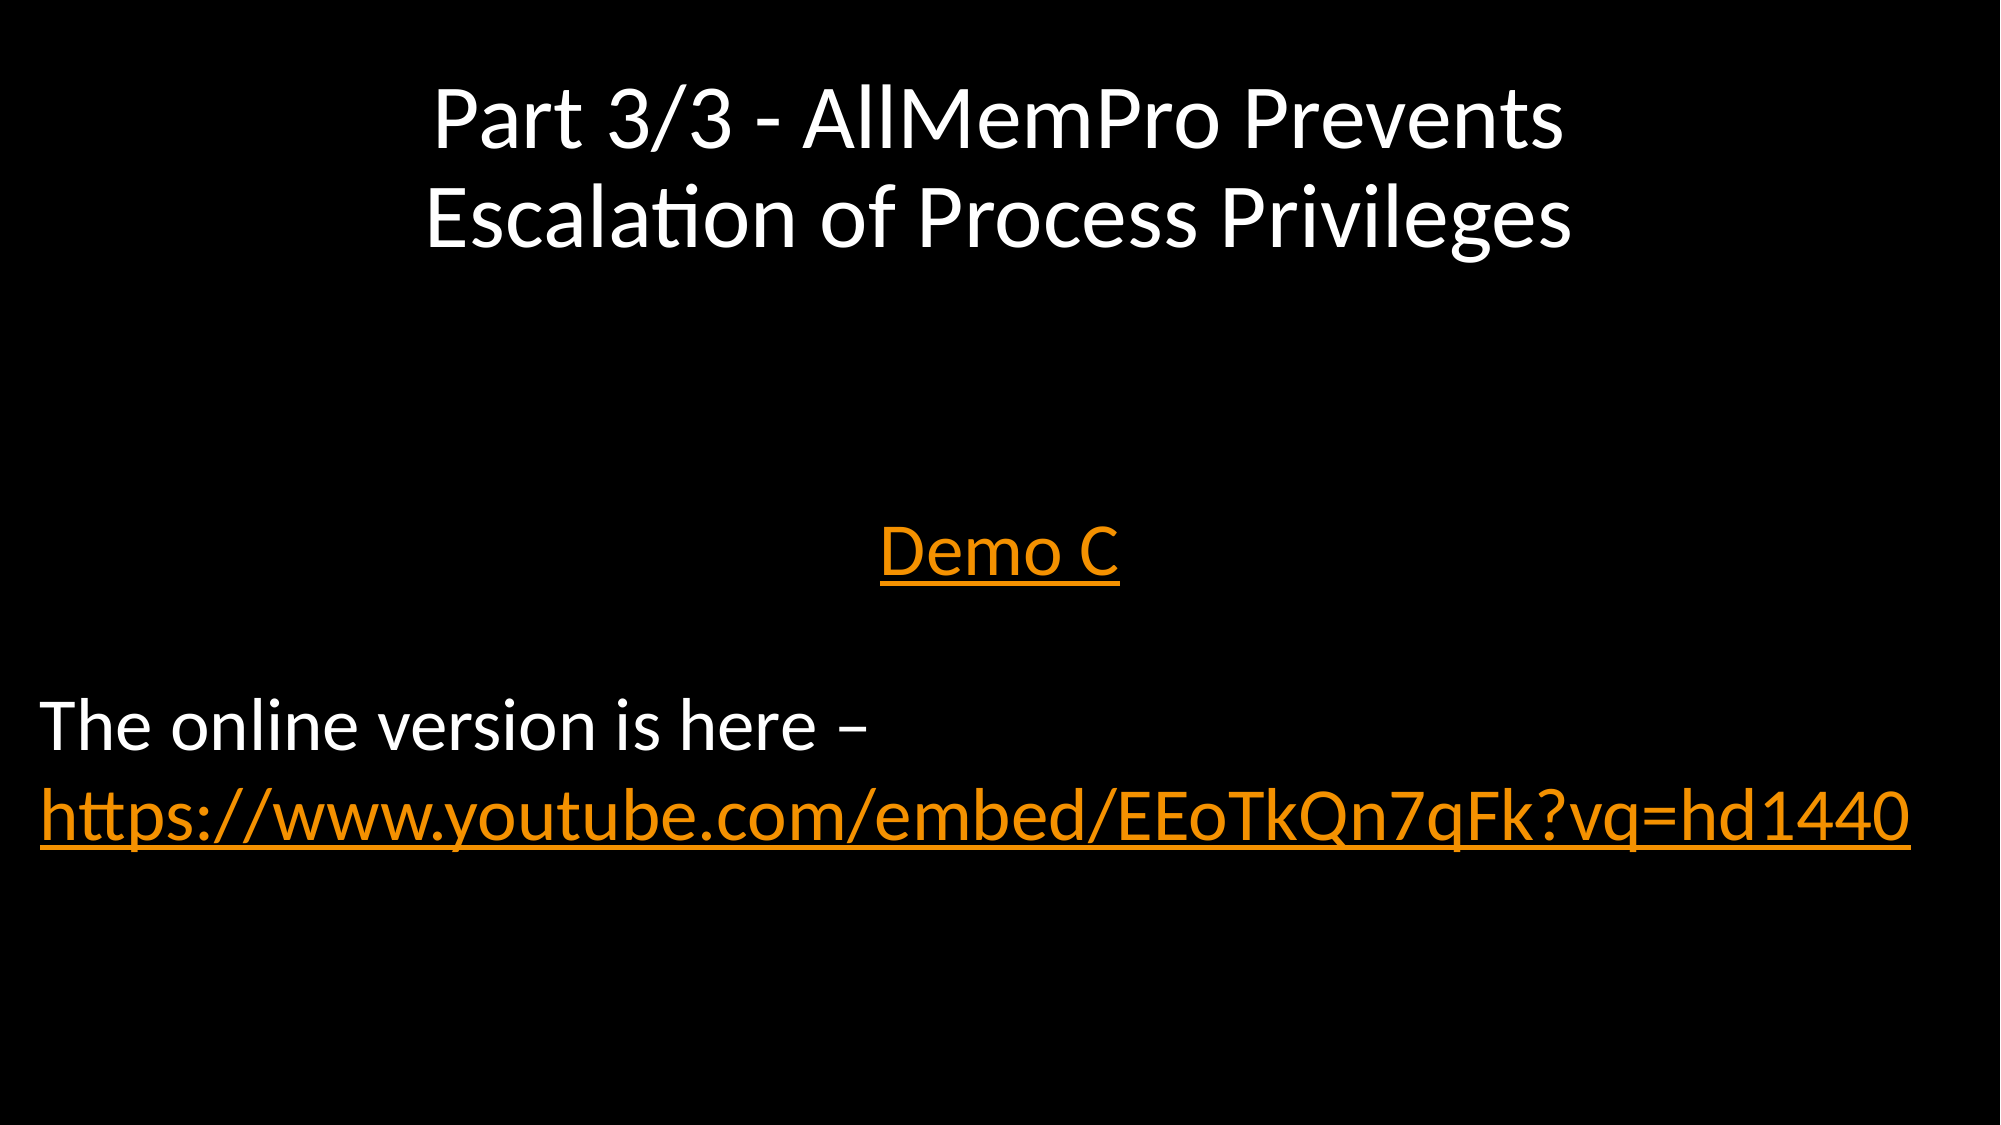

# Part 3/3 - AllMemPro Prevents Escalation of Process Privileges
Demo C
The online version is here – https://www.youtube.com/embed/EEoTkQn7qFk?vq=hd1440